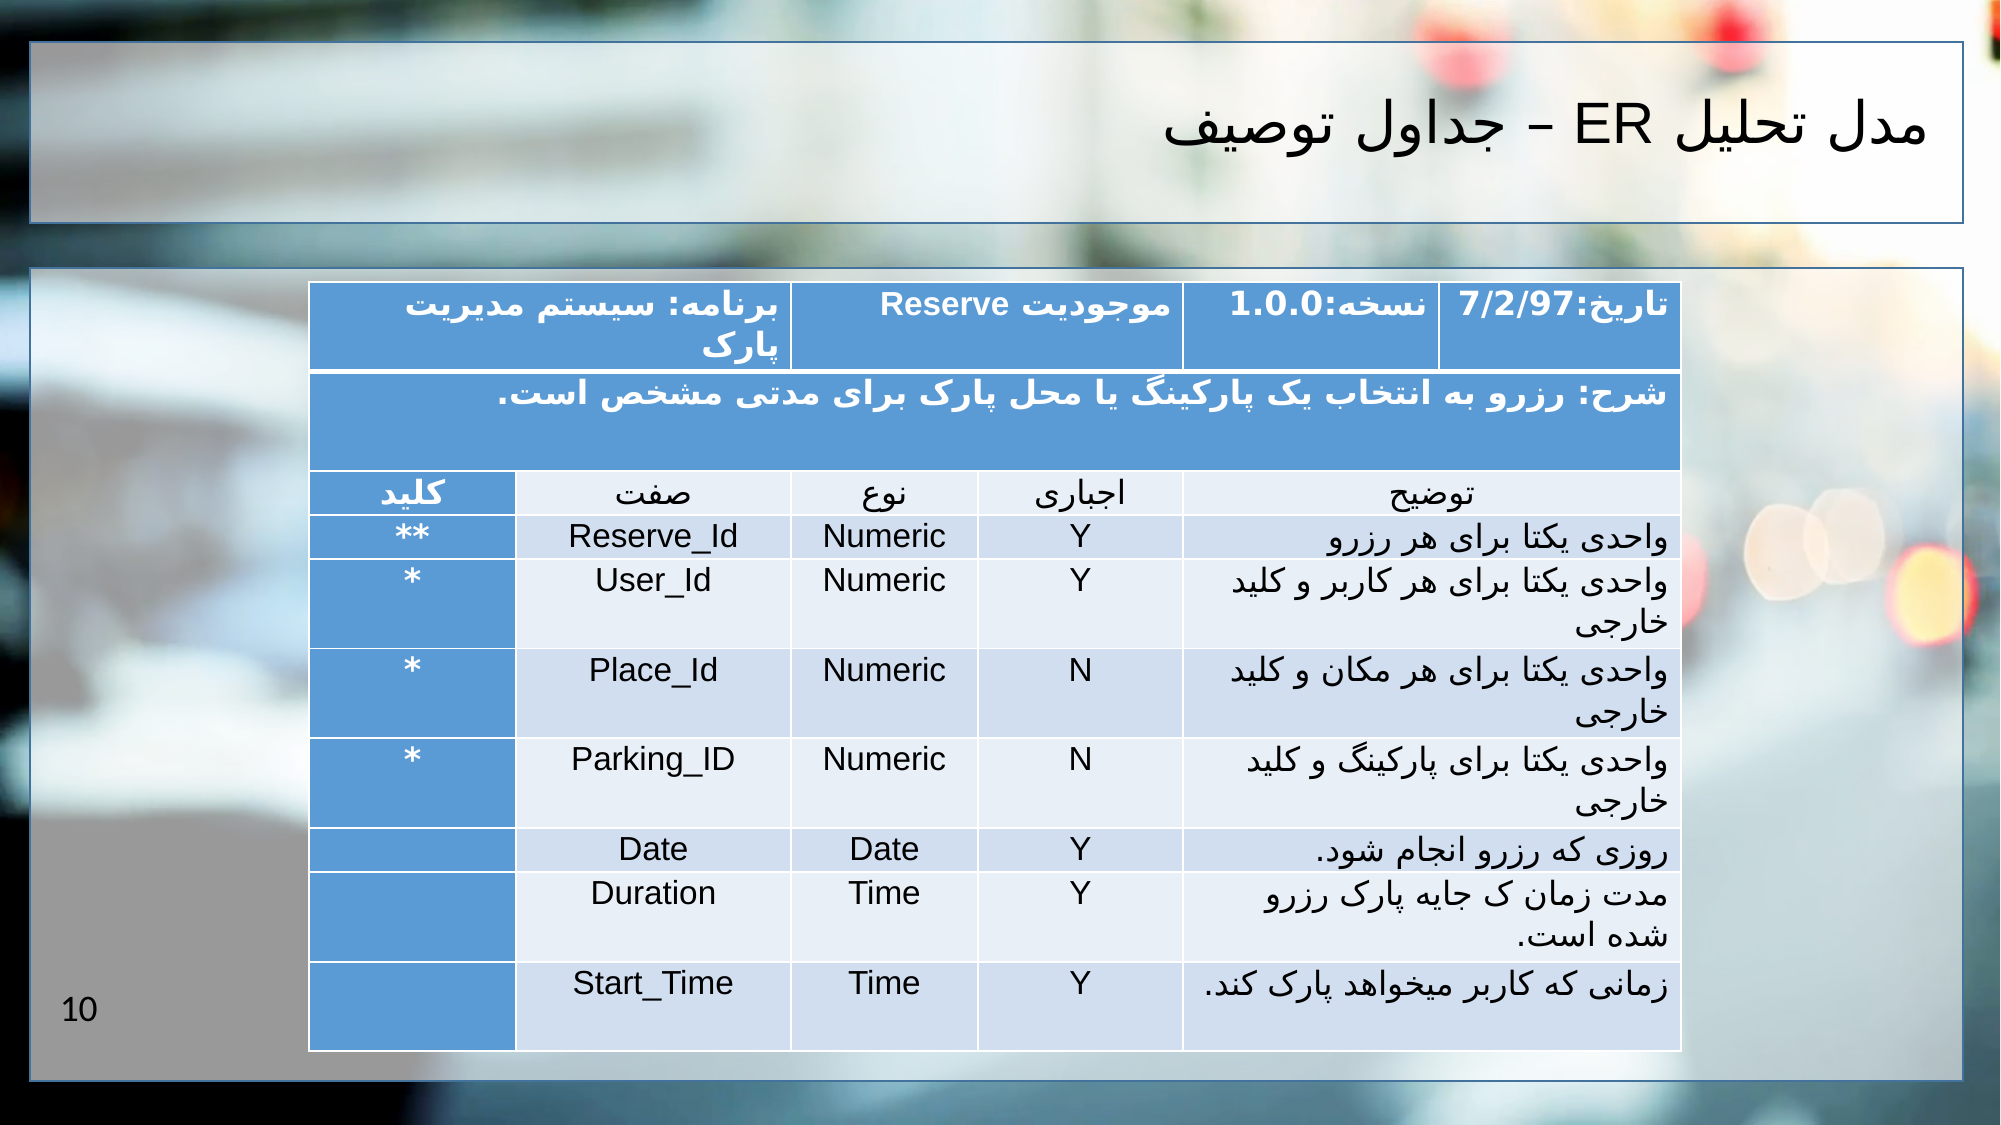

مدل تحلیل ER – جداول توصیف

| برنامه: سیستم مدیریت پارک |  | موجودیت Reserve |  | نسخه:1.0.0 | تاریخ:7/2/97 |
| --- | --- | --- | --- | --- | --- |
| شرح: رزرو به انتخاب یک پارکینگ یا محل پارک برای مدتی مشخص است. |  |  |  |  |  |
| کلید | صفت | نوع | اجباری | توضیح |  |
| \*\* | Reserve\_Id | Numeric | Y | واحدی یکتا برای هر رزرو |  |
| \* | User\_Id | Numeric | Y | واحدی یکتا برای هر کاربر و کلید خارجی |  |
| \* | Place\_Id | Numeric | N | واحدی یکتا برای هر مکان و کلید خارجی |  |
| \* | Parking\_ID | Numeric | N | واحدی یکتا برای پارکینگ و کلید خارجی |  |
|  | Date | Date | Y | روزی که رزرو انجام شود. |  |
|  | Duration | Time | Y | مدت زمان ک جایه پارک رزرو شده است. |  |
|  | Start\_Time | Time | Y | زمانی که کاربر میخواهد پارک کند. |  |

10